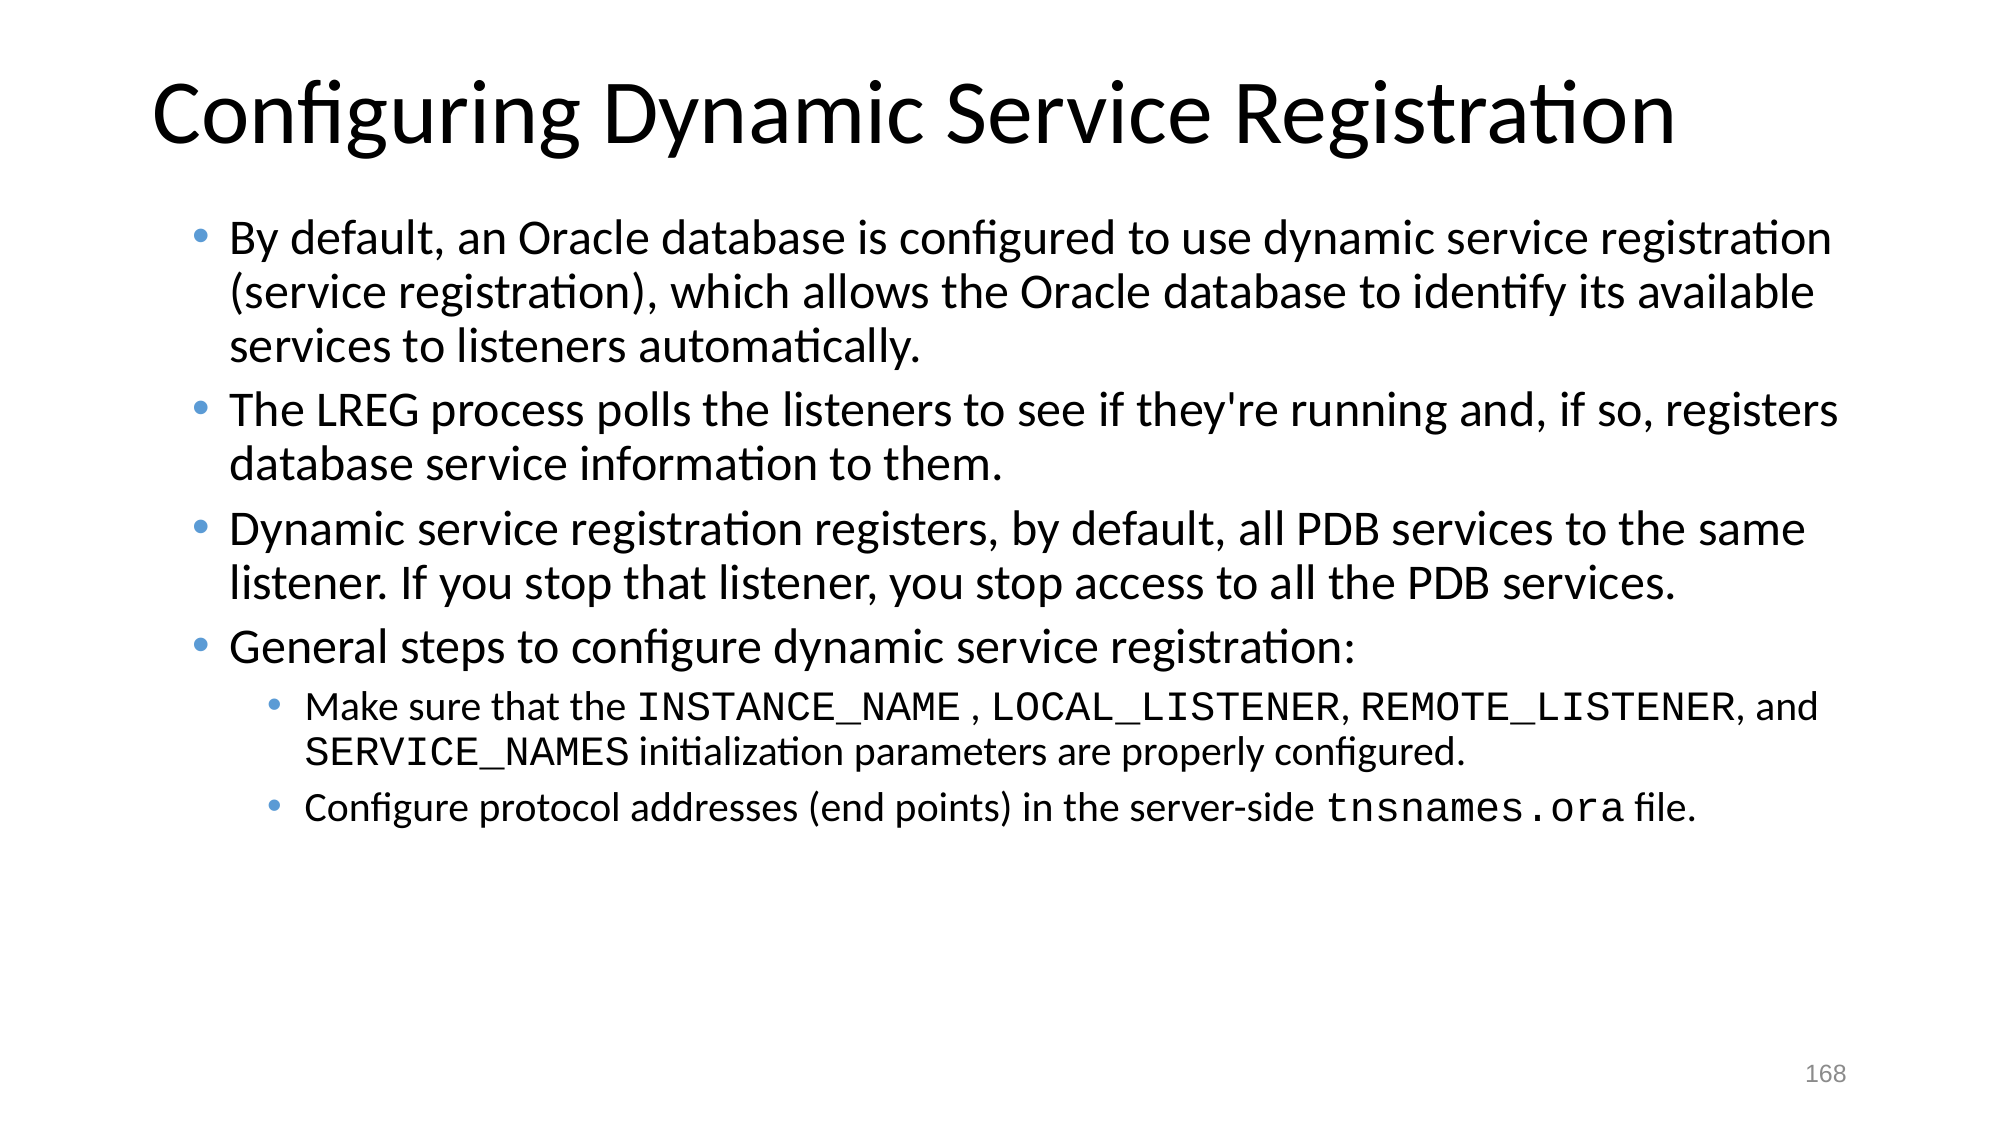

# Configuring Dynamic Service Registration
By default, an Oracle database is configured to use dynamic service registration (service registration), which allows the Oracle database to identify its available services to listeners automatically.
The LREG process polls the listeners to see if they're running and, if so, registers database service information to them.
Dynamic service registration registers, by default, all PDB services to the same listener. If you stop that listener, you stop access to all the PDB services.
General steps to configure dynamic service registration:
Make sure that the INSTANCE_NAME , LOCAL_LISTENER, REMOTE_LISTENER, and SERVICE_NAMES initialization parameters are properly configured.
Configure protocol addresses (end points) in the server-side tnsnames.ora file.
168